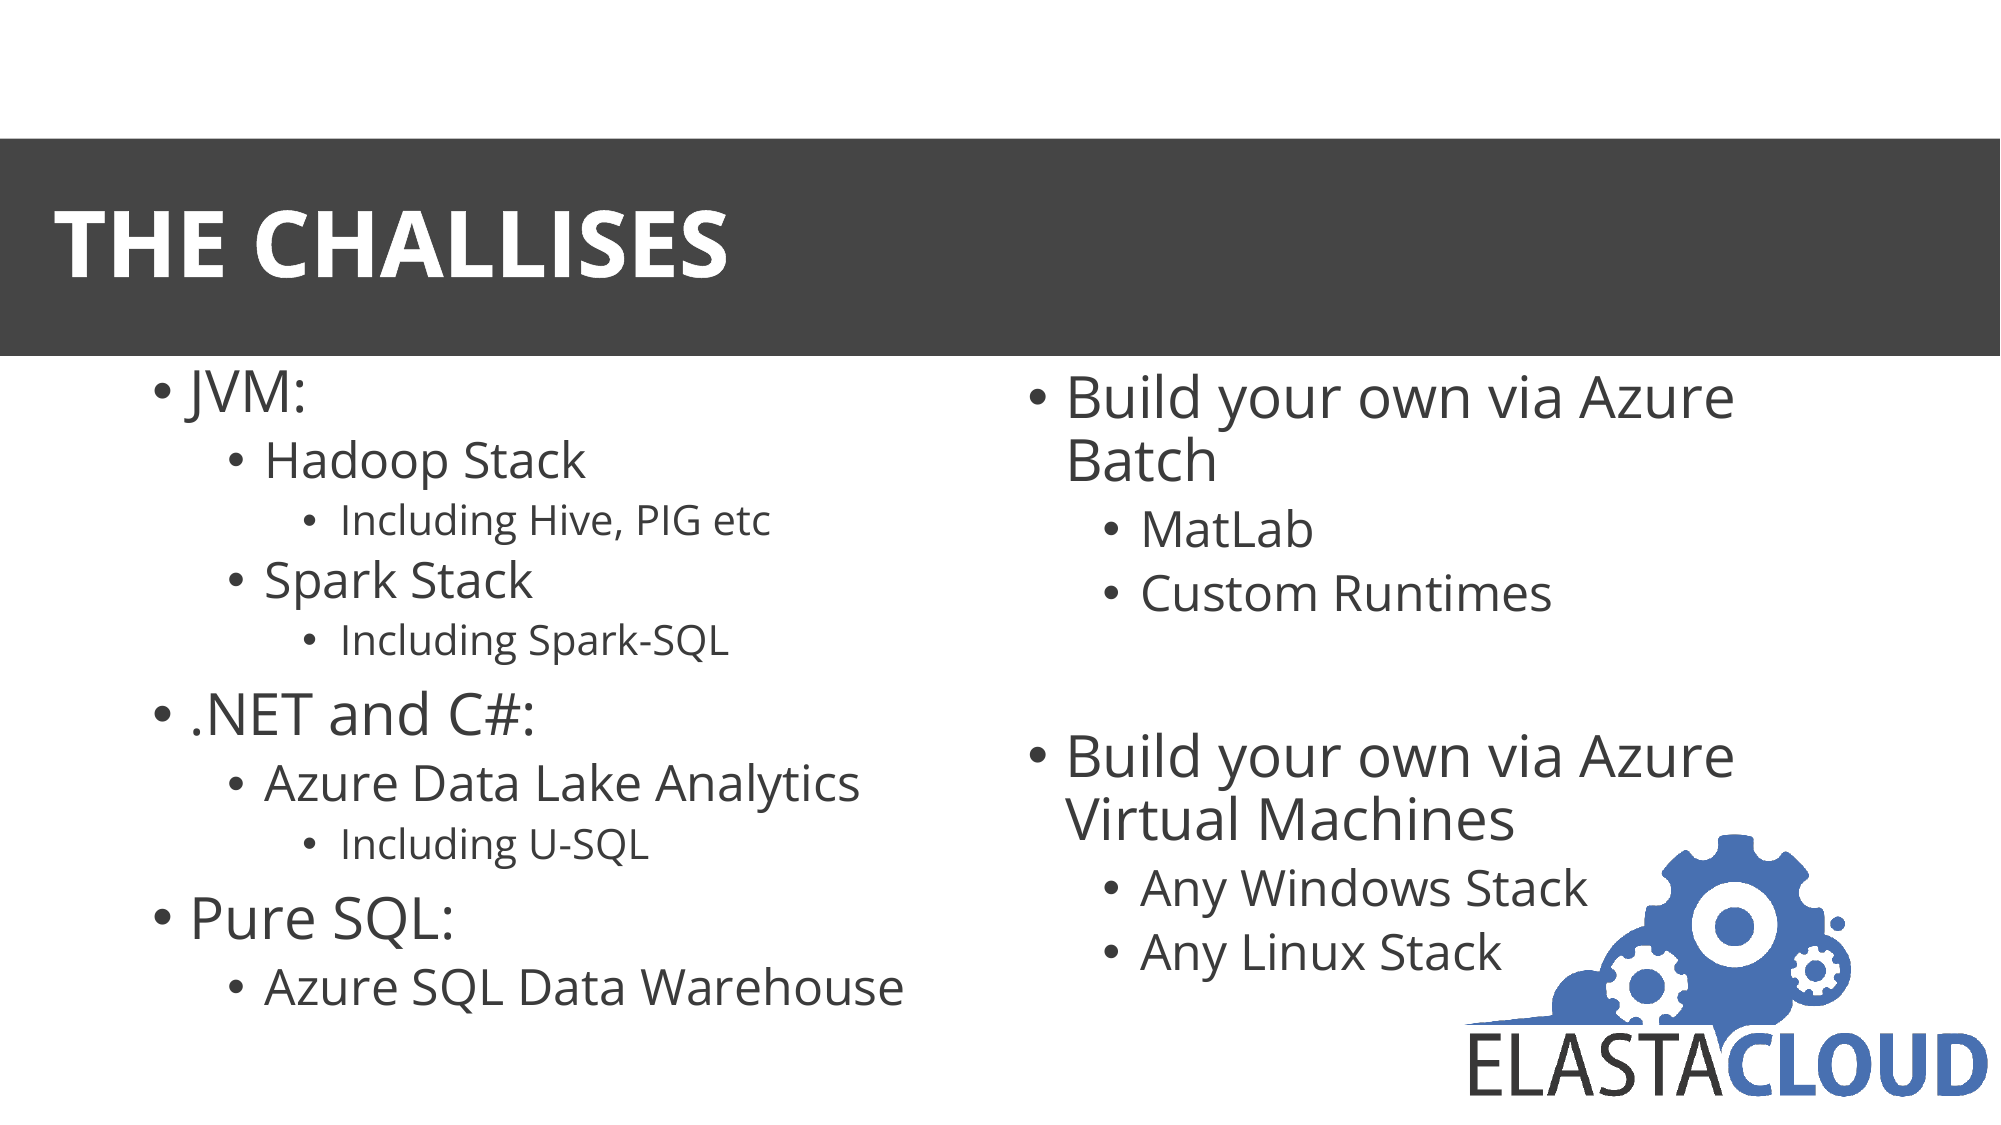

# The Challises
JVM:
Hadoop Stack
Including Hive, PIG etc
Spark Stack
Including Spark-SQL
.NET and C#:
Azure Data Lake Analytics
Including U-SQL
Pure SQL:
Azure SQL Data Warehouse
Build your own via Azure Batch
MatLab
Custom Runtimes

Build your own via Azure Virtual Machines
Any Windows Stack
Any Linux Stack